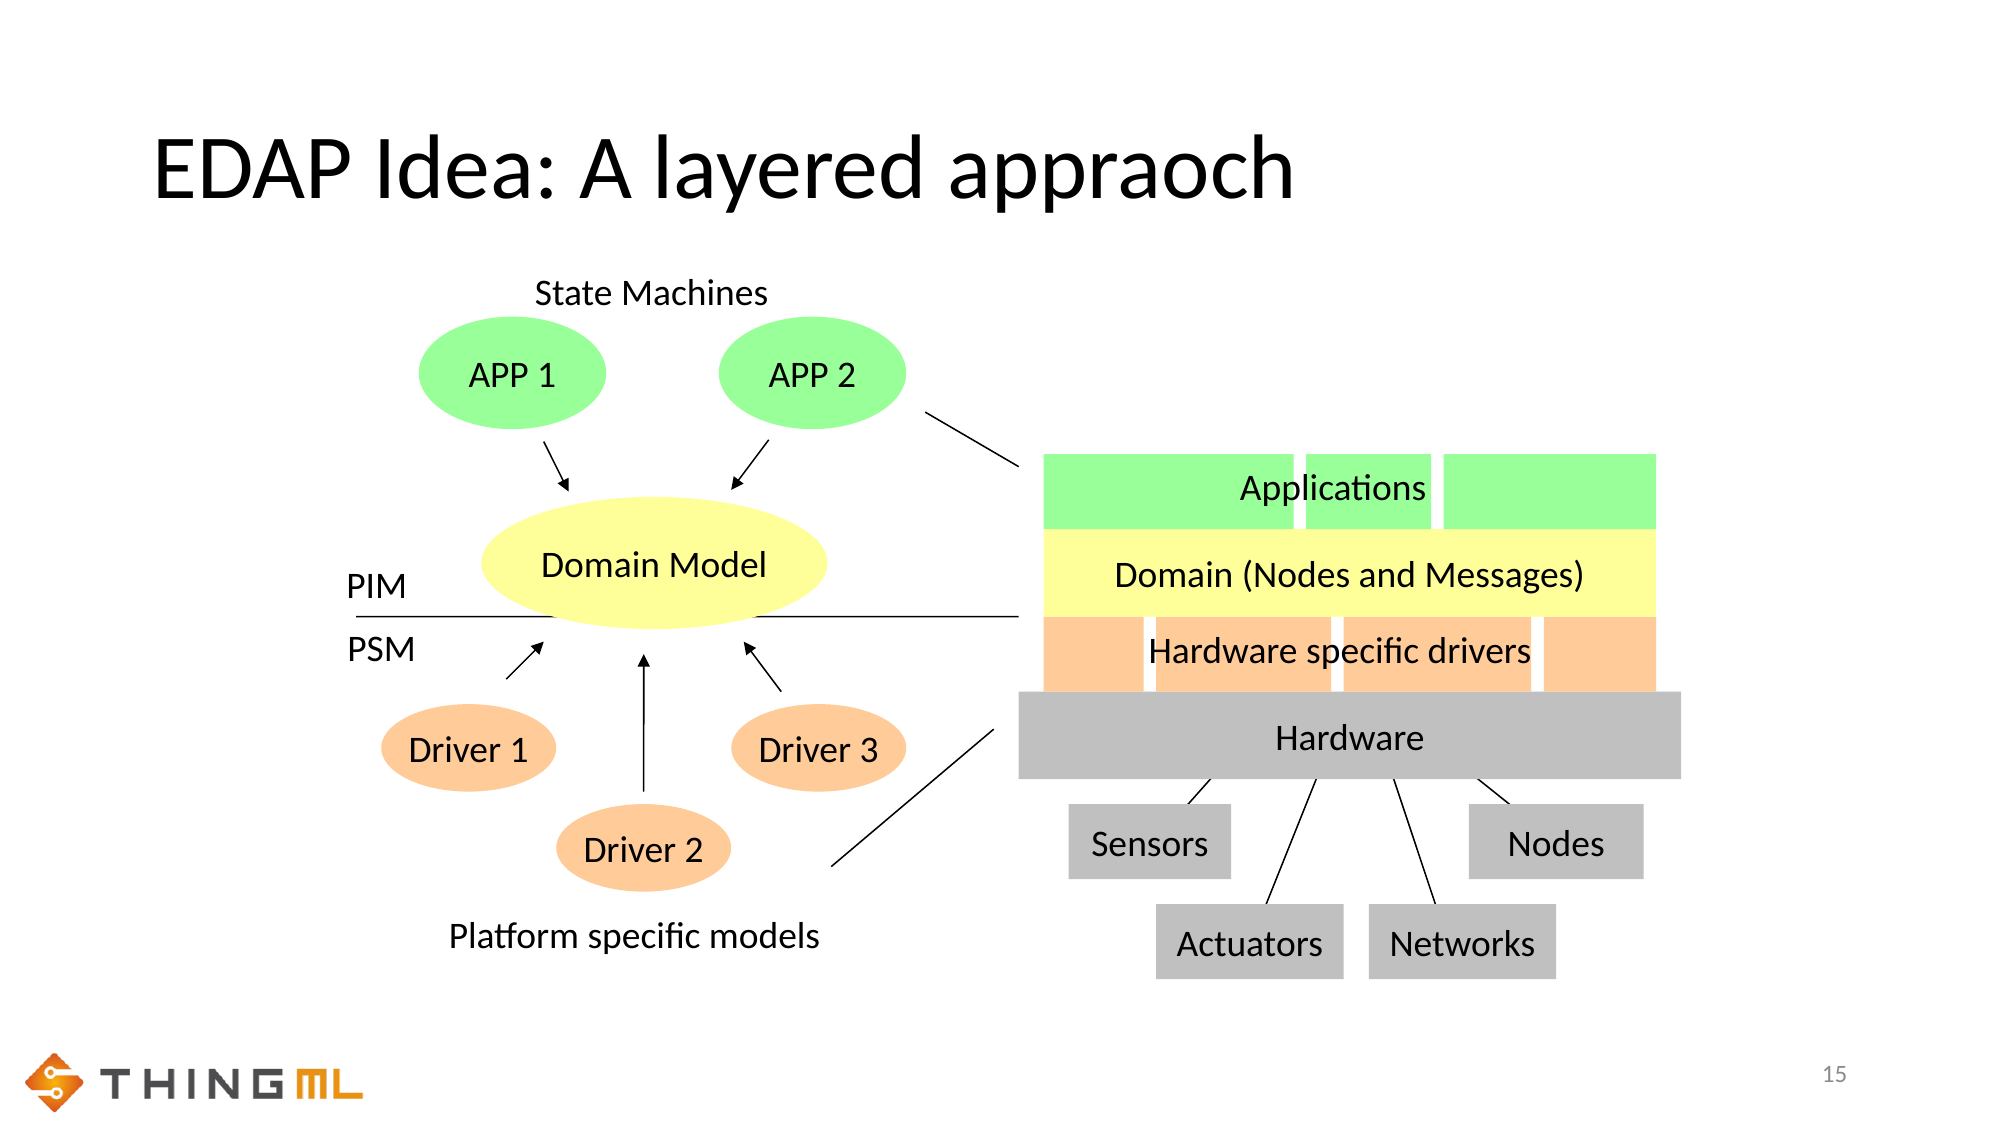

# EDAP Idea: A layered appraoch
State Machines
APP 1
APP 2

Applications
Domain Model
Domain (Nodes and Messages)
PIM
PSM

Hardware specific drivers

Hardware
Driver 1
Driver 3

Driver 2
Sensors
Nodes
Platform specific models
Actuators
Networks
15